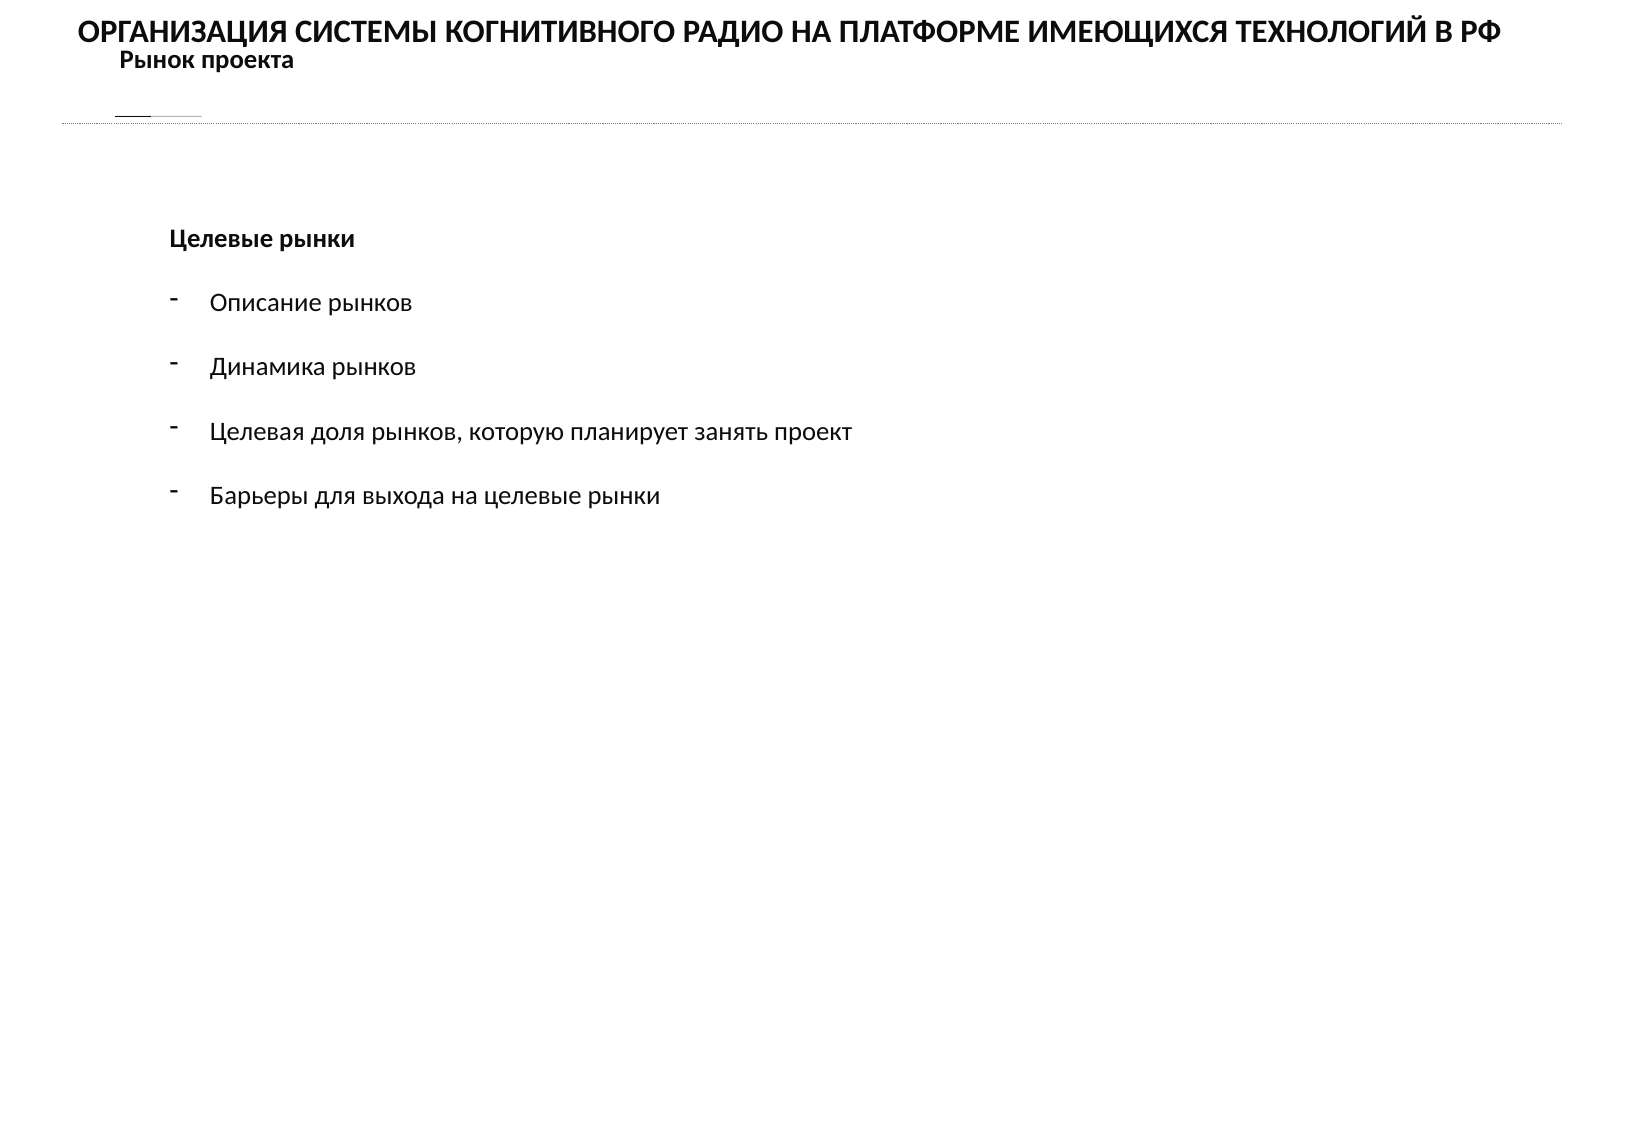

ОРГАНИЗАЦИЯ СИСТЕМЫ КОГНИТИВНОГО РАДИО НА ПЛАТФОРМЕ ИМЕЮЩИХСЯ ТЕХНОЛОГИЙ В РФ
Рынок проекта
Целевые рынки

Описание рынков

Динамика рынков

Целевая доля рынков, которую планирует занять проект

Барьеры для выхода на целевые рынки